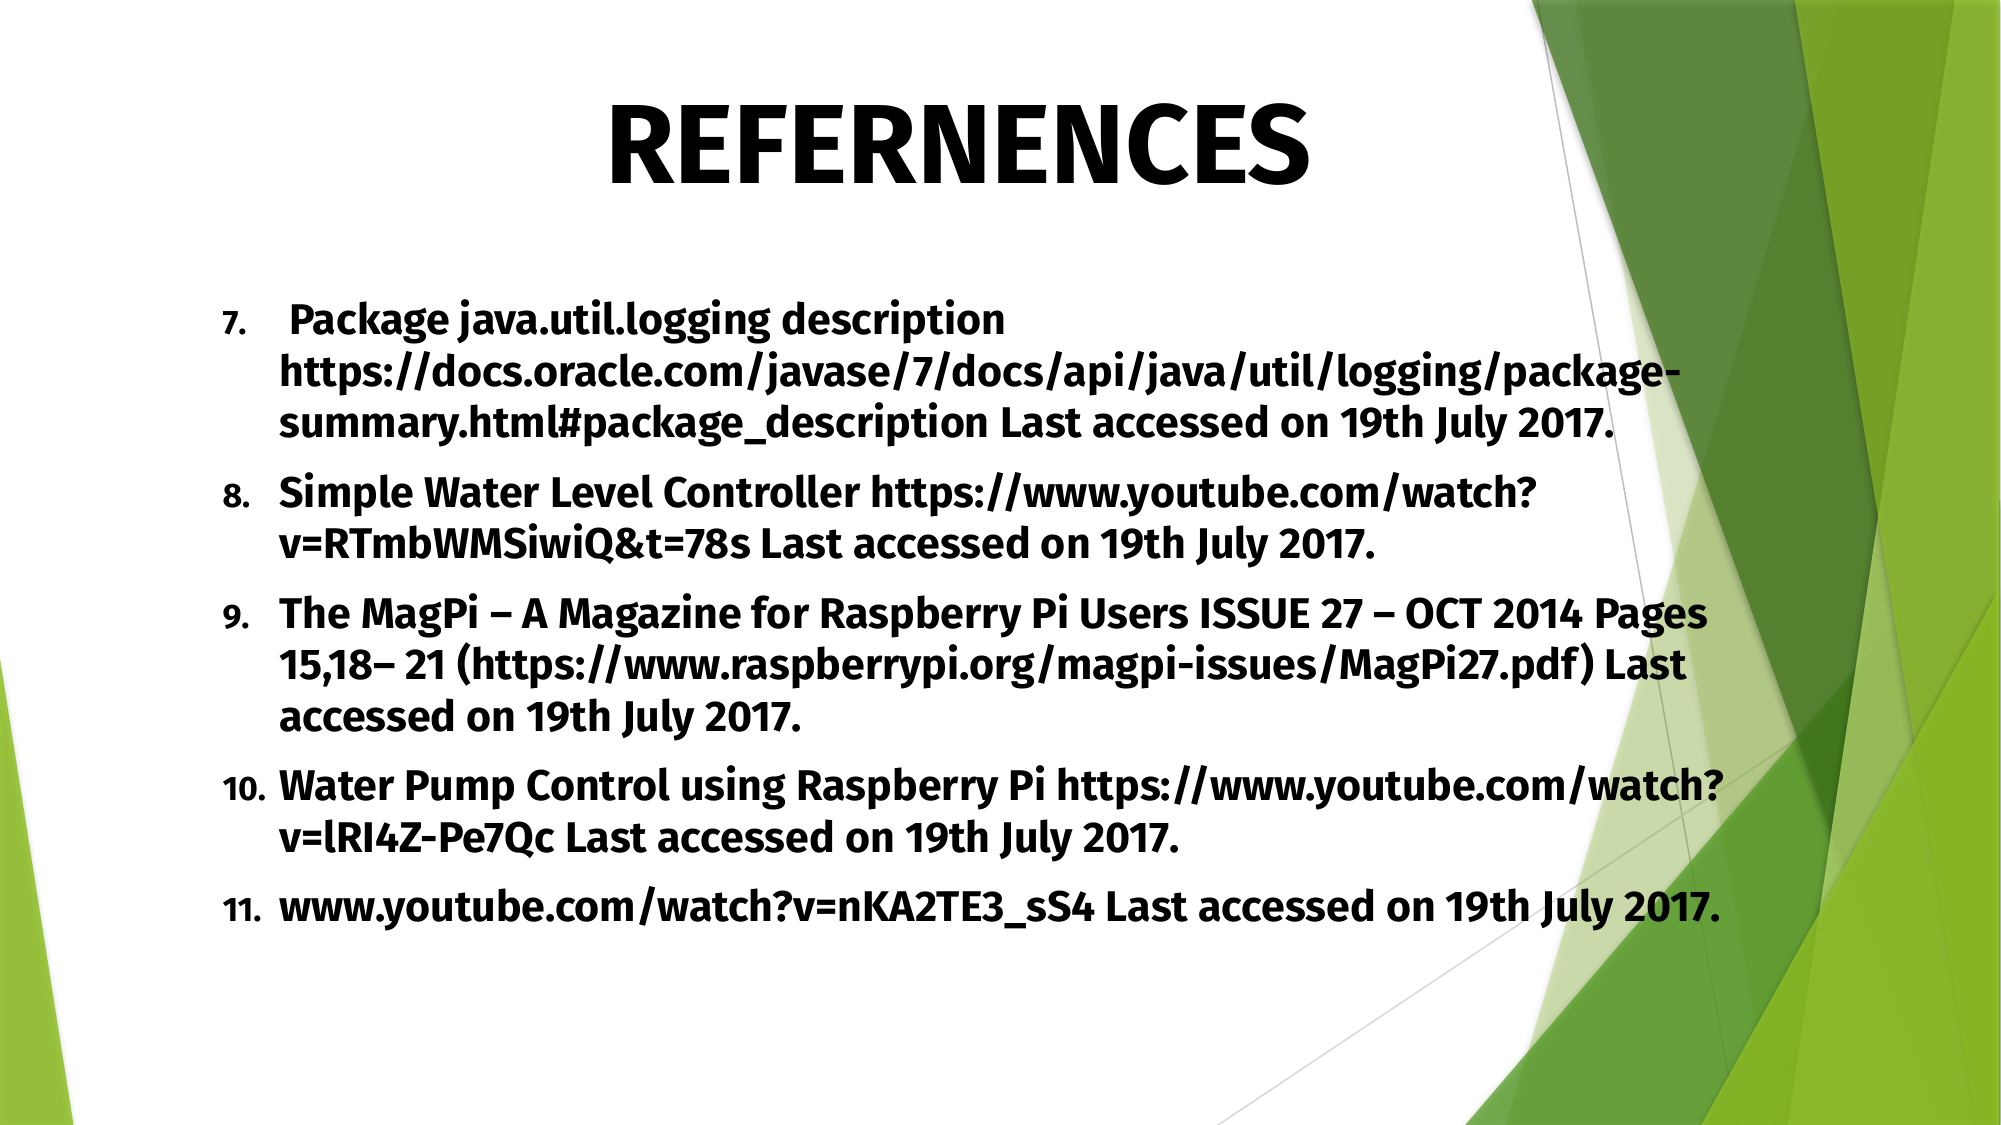

REFERNENCES

 Package java.util.logging description https://docs.oracle.com/javase/7/docs/api/java/util/logging/package-summary.html#package_description Last accessed on 19th July 2017.
Simple Water Level Controller https://www.youtube.com/watch?v=RTmbWMSiwiQ&t=78s Last accessed on 19th July 2017.
The MagPi – A Magazine for Raspberry Pi Users ISSUE 27 – OCT 2014 Pages 15,18– 21 (https://www.raspberrypi.org/magpi-issues/MagPi27.pdf) Last accessed on 19th July 2017.
Water Pump Control using Raspberry Pi https://www.youtube.com/watch?v=lRI4Z-Pe7Qc Last accessed on 19th July 2017.
www.youtube.com/watch?v=nKA2TE3_sS4 Last accessed on 19th July 2017.